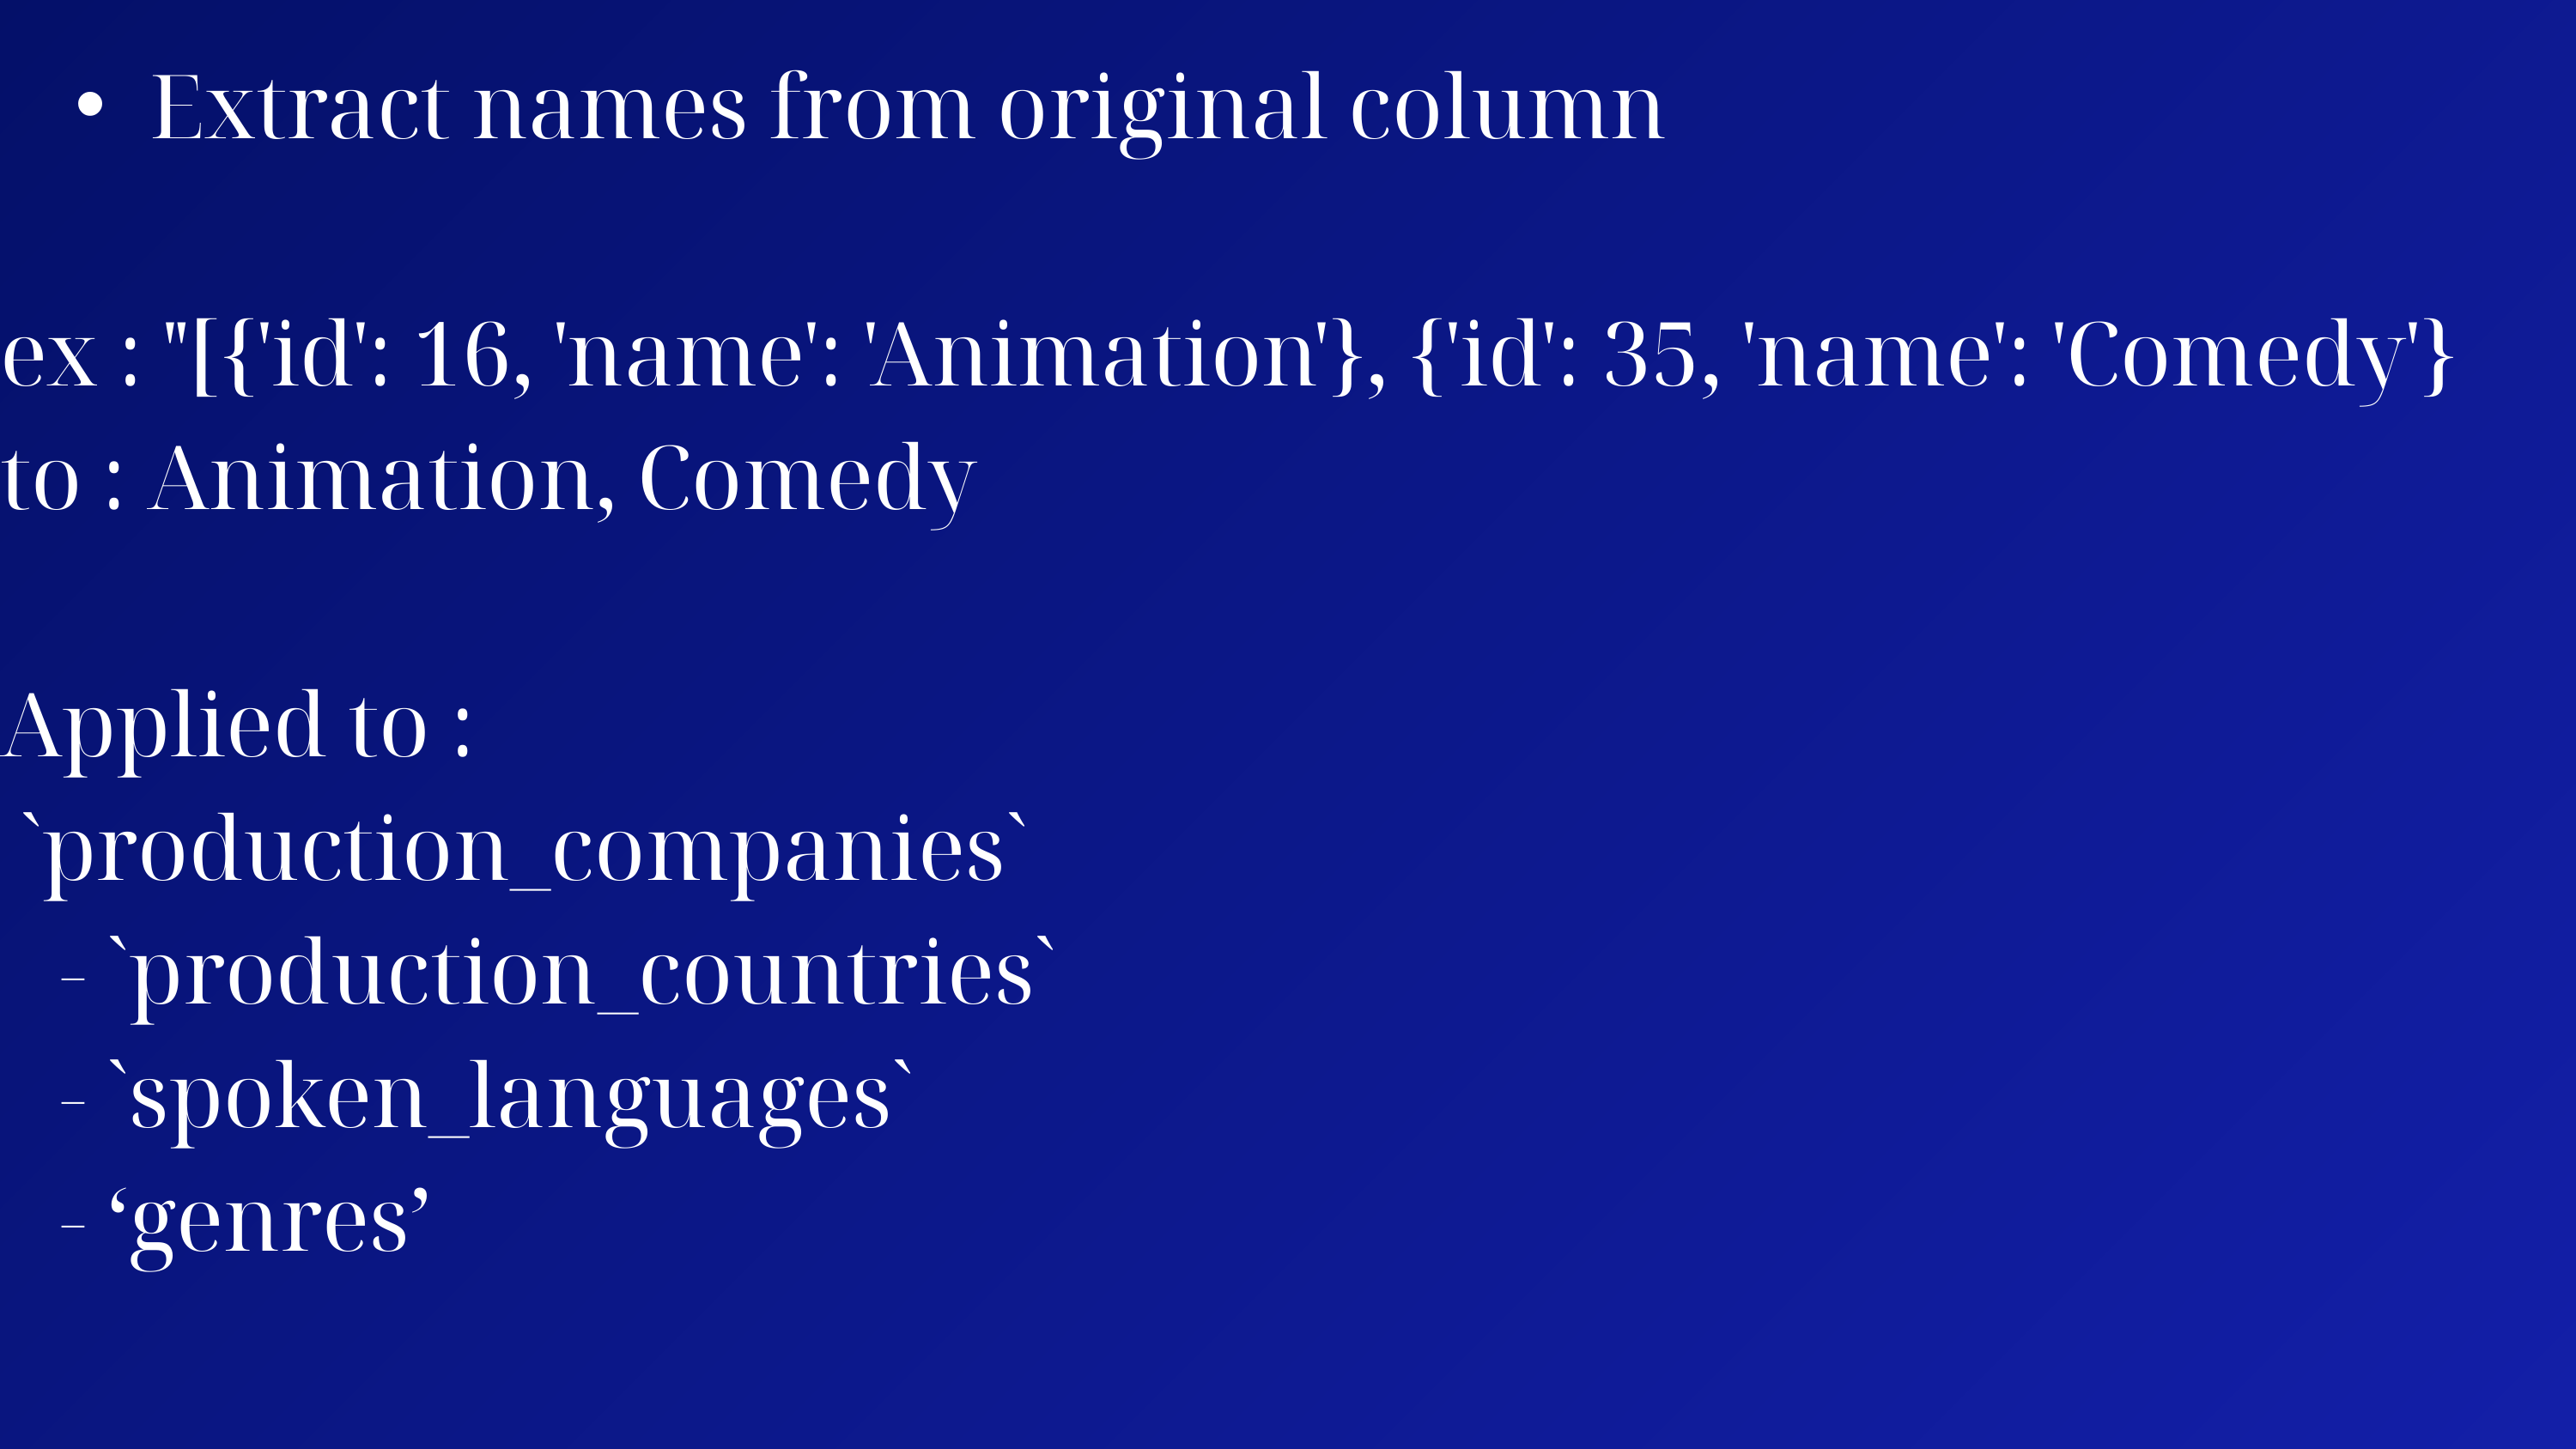

Extract names from original column

ex : "[{'id': 16, 'name': 'Animation'}, {'id': 35, 'name': 'Comedy'}
to : Animation, Comedy

Applied to :
 `production_companies`
   - `production_countries`
   - `spoken_languages`
   - ‘genres’